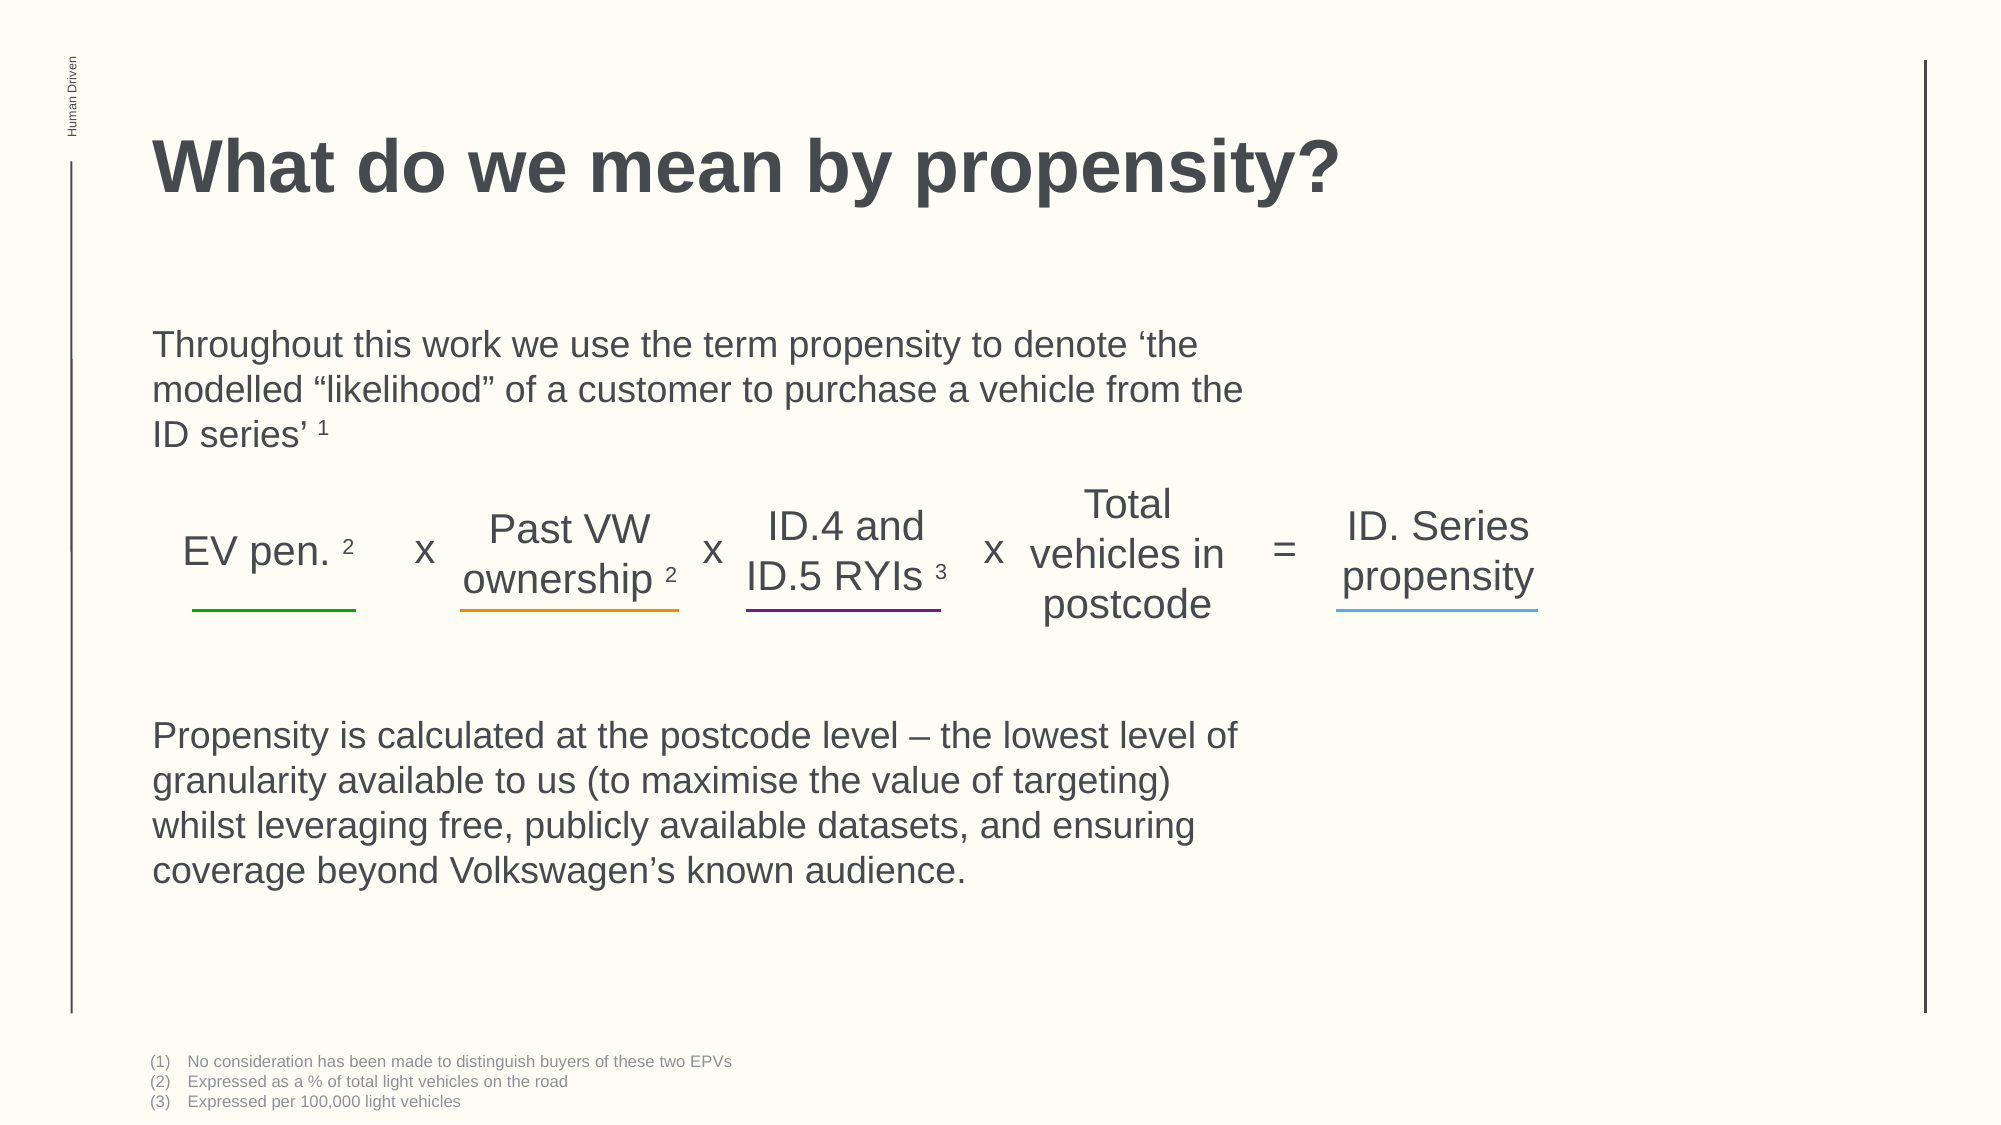

# What do we mean by propensity?
Throughout this work we use the term propensity to denote ‘the modelled “likelihood” of a customer to purchase a vehicle from the ID series’ 1
Total vehicles in postcode
ID.4 and ID.5 RYIs 3
ID. Series propensity
Past VW ownership 2
x
x
x
=
EV pen. 2
Propensity is calculated at the postcode level – the lowest level of granularity available to us (to maximise the value of targeting) whilst leveraging free, publicly available datasets, and ensuring coverage beyond Volkswagen’s known audience.
No consideration has been made to distinguish buyers of these two EPVs
Expressed as a % of total light vehicles on the road
Expressed per 100,000 light vehicles